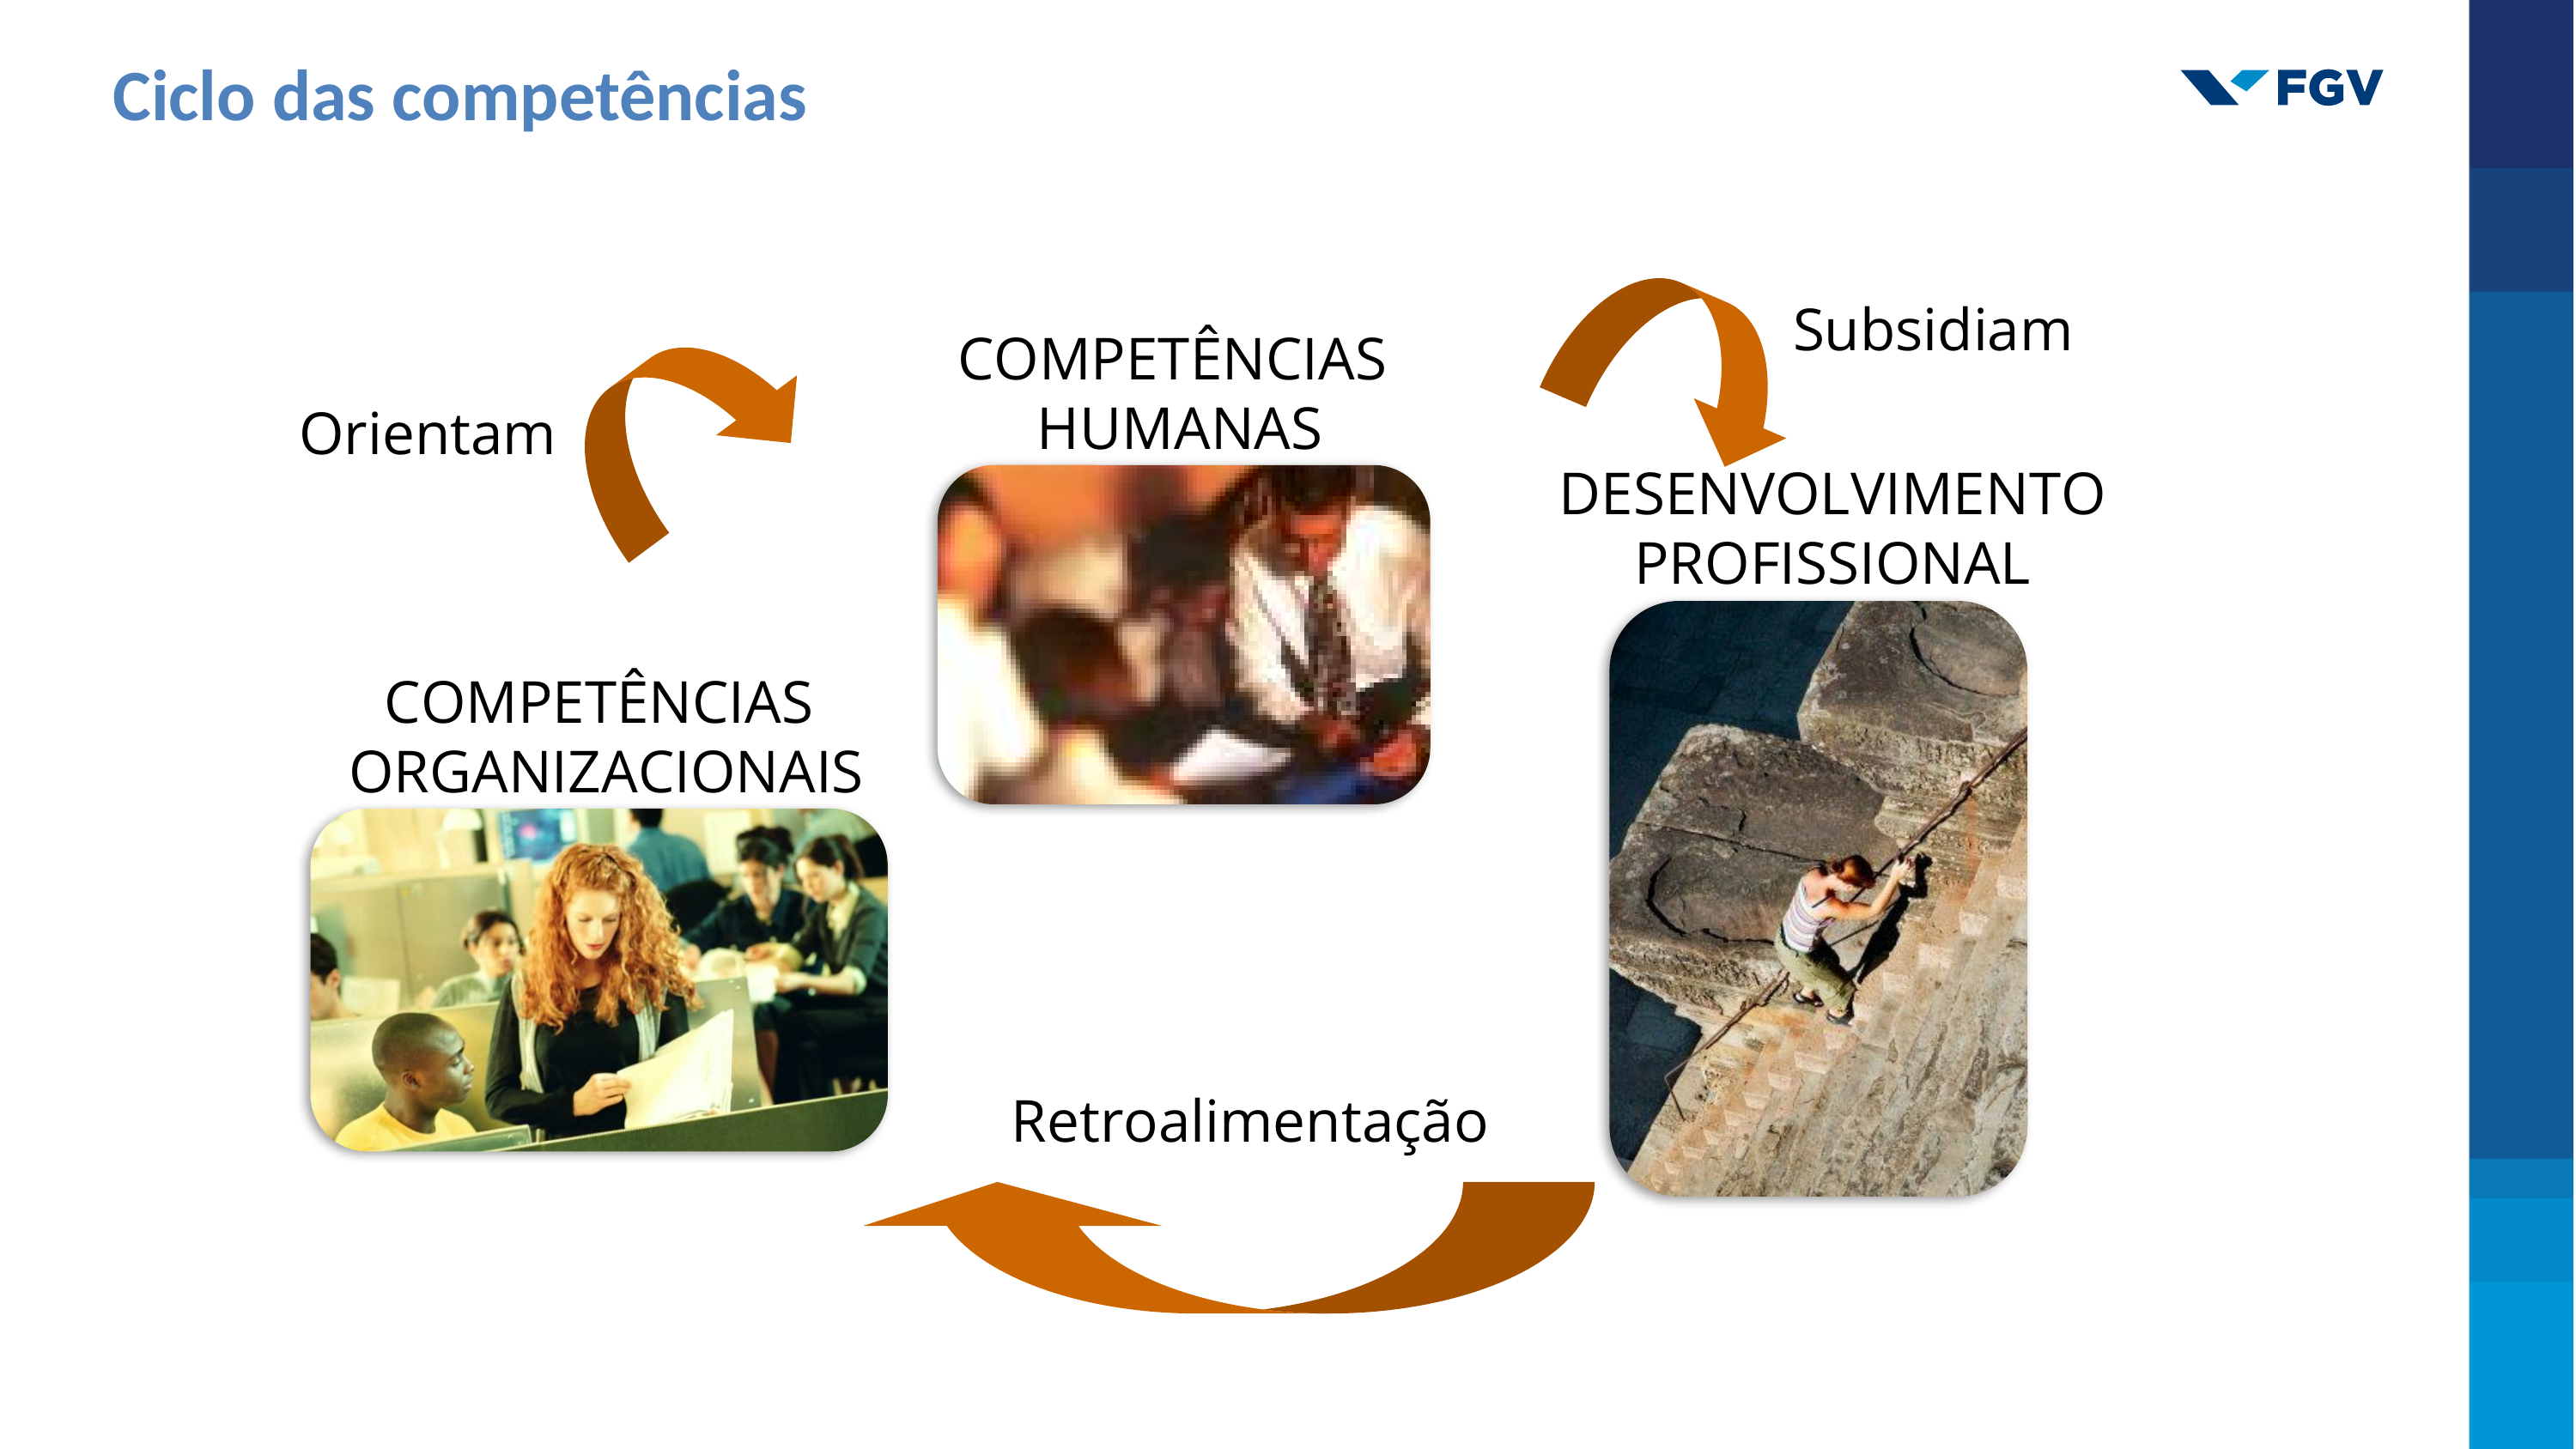

# Ciclo das competências
Subsidiam

Competências
Humanas

Orientam
Desenvolvimento
Profissional

Competências
Organizacionais

Retroalimentação